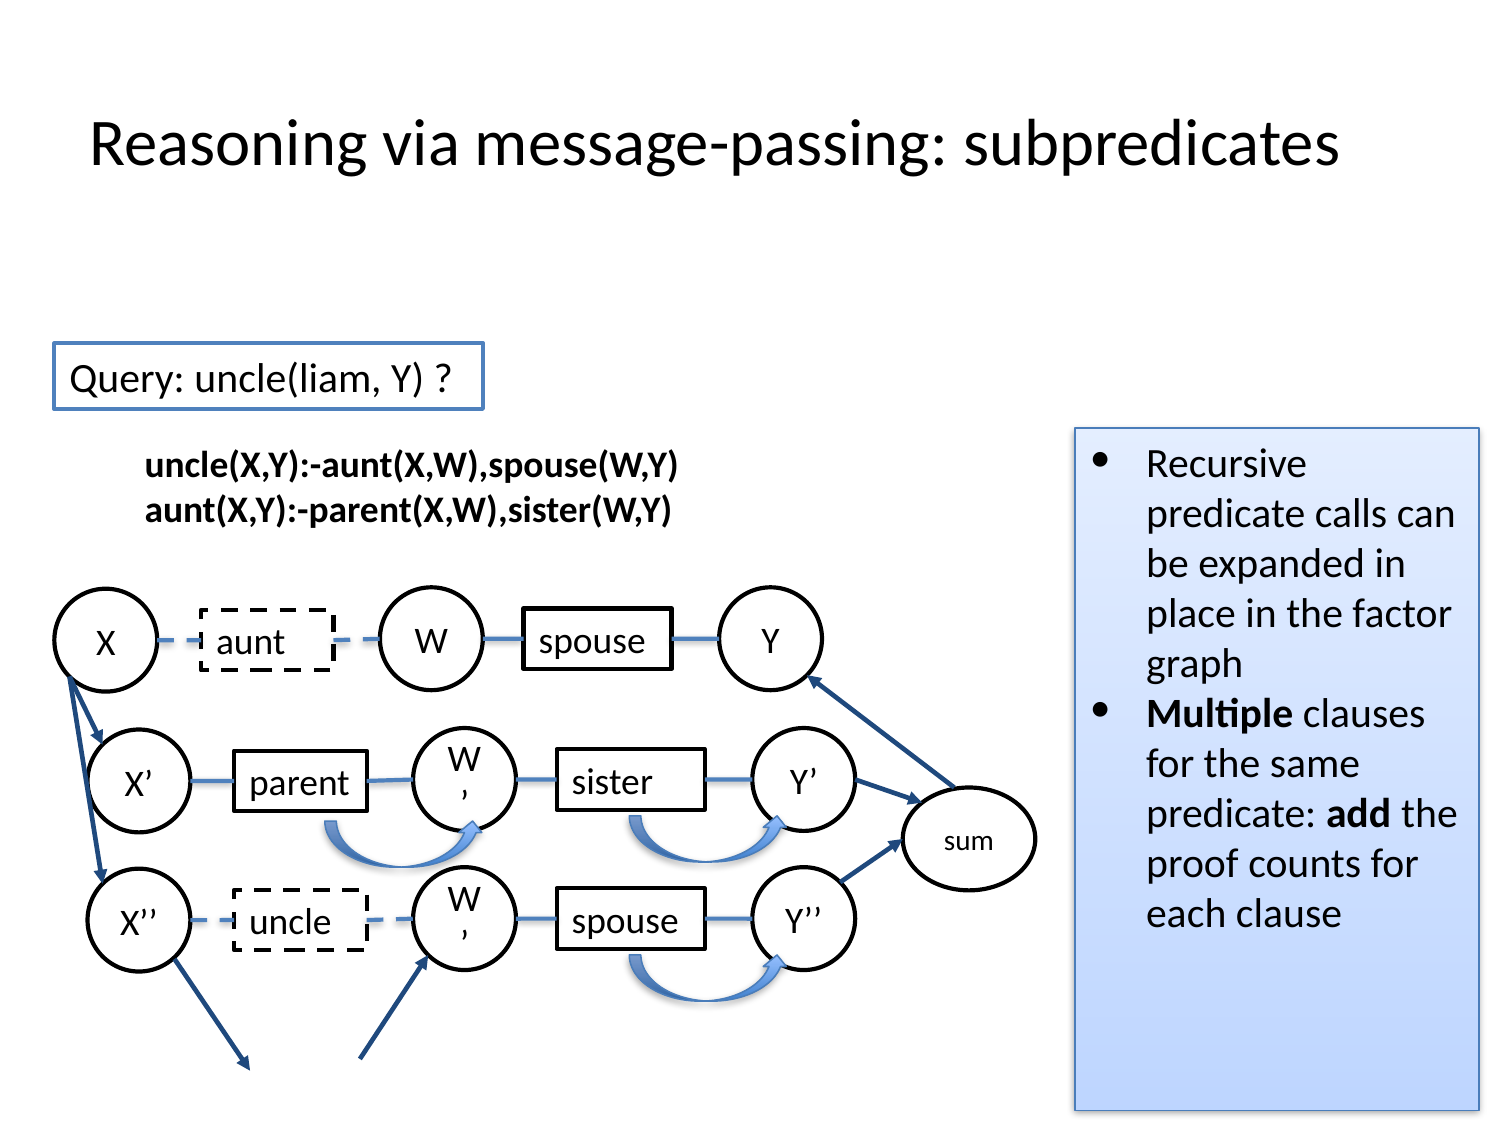

Reasoning via message-passing: subpredicates
Query: uncle(liam, Y) ?
Recursive predicate calls can be expanded in place in the factor graph
Multiple clauses for the same predicate: add the proof counts for each clause
uncle(X,Y):-aunt(X,W),spouse(W,Y)
aunt(X,Y):-parent(X,W),sister(W,Y)
W
Y
X
spouse
aunt
W’
Y’
X’
sister
parent
sum

W’
Y’’
X’’
spouse
uncle